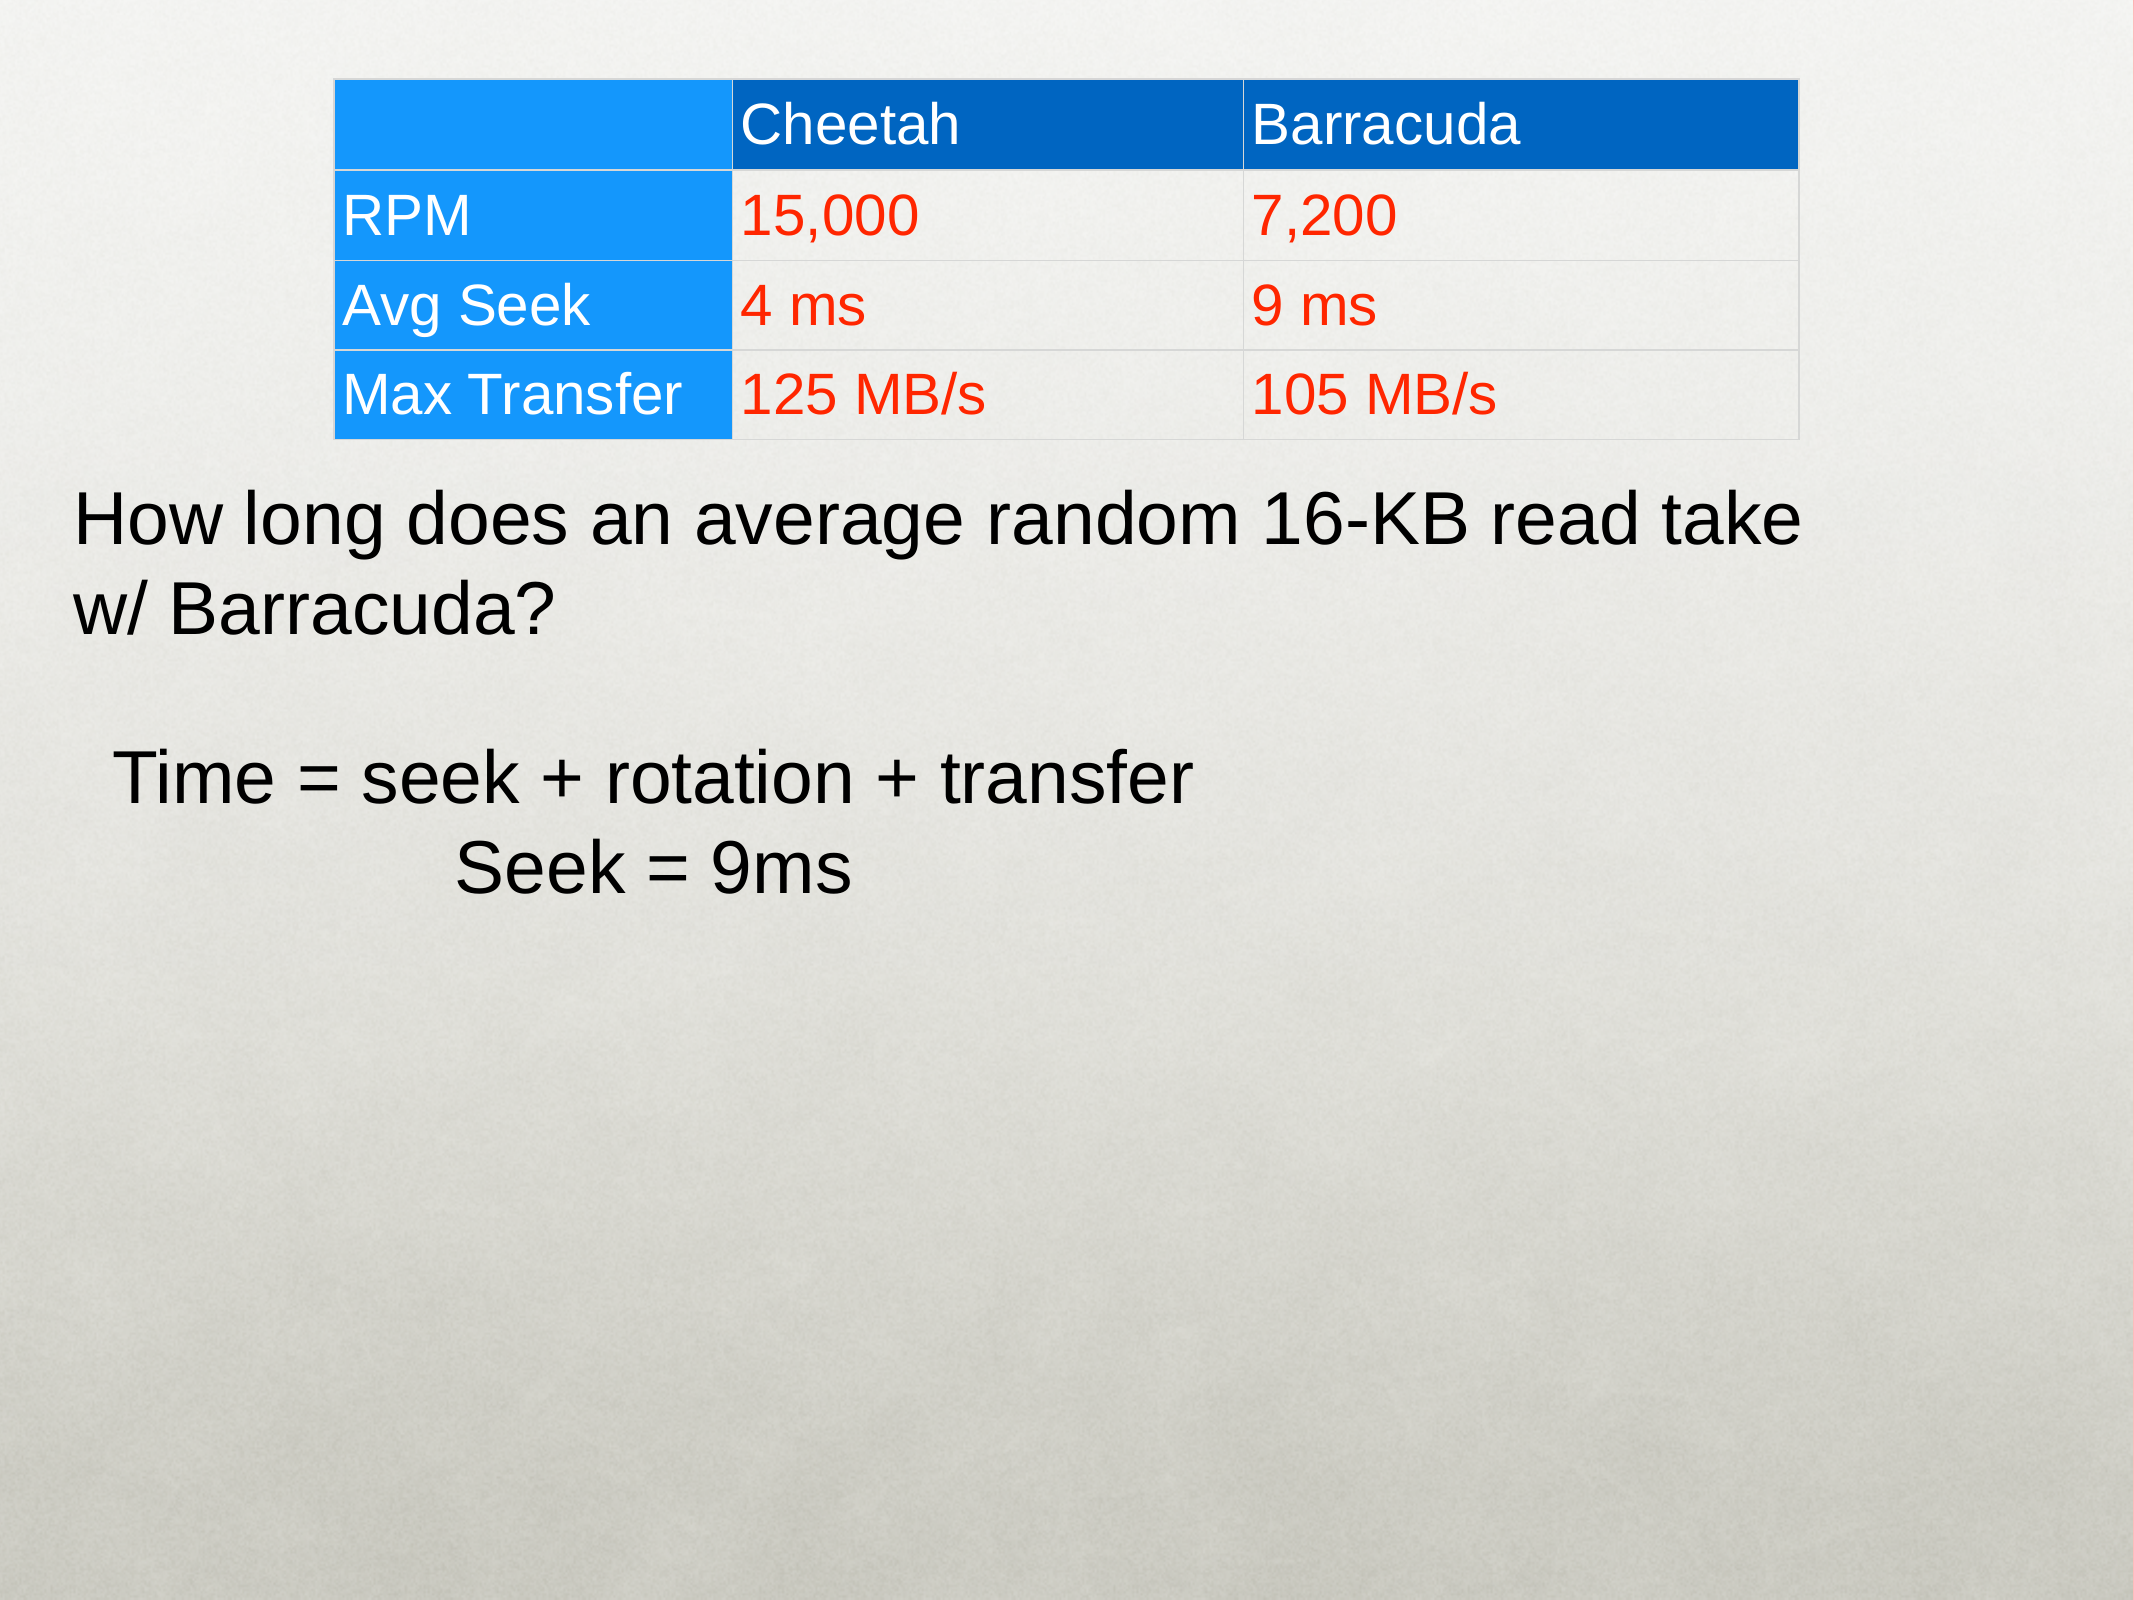

|  | Cheetah | Barracuda |
| --- | --- | --- |
| RPM | 15,000 | 7,200 |
| Avg Seek | 4 ms | 9 ms |
| Max Transfer | 125 MB/s | 105 MB/s |
How long does an average random 16-KB read take
w/ Barracuda?
Time = seek + rotation + transfer
Seek = 9ms